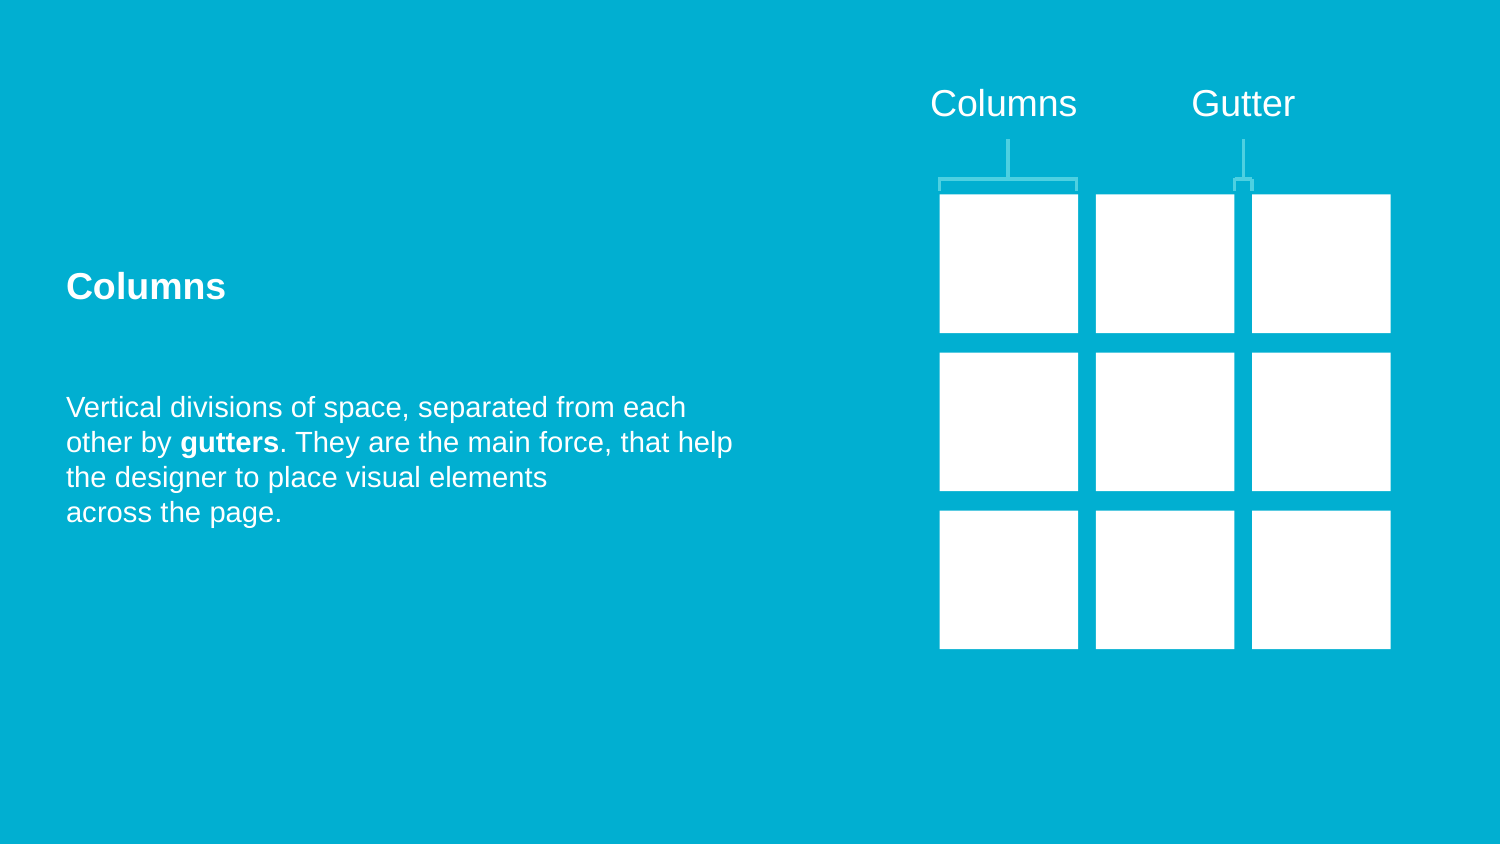

Columns
Gutter

Columns

Vertical divisions of space, separated from each other by gutters. They are the main force, that help the designer to place visual elements
across the page.